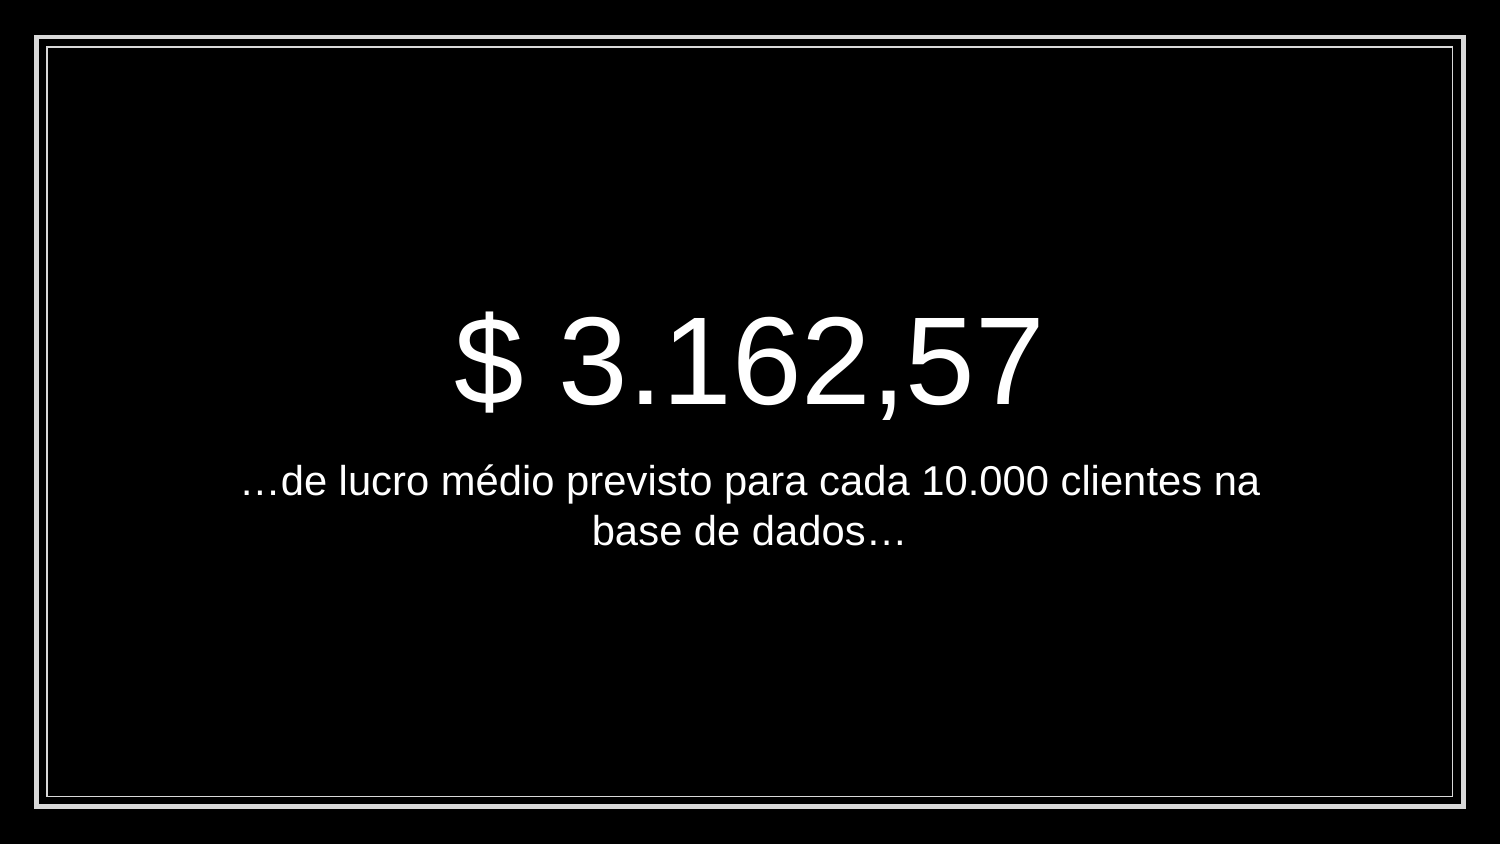

$ 3.162,57
…de lucro médio previsto para cada 10.000 clientes na base de dados…